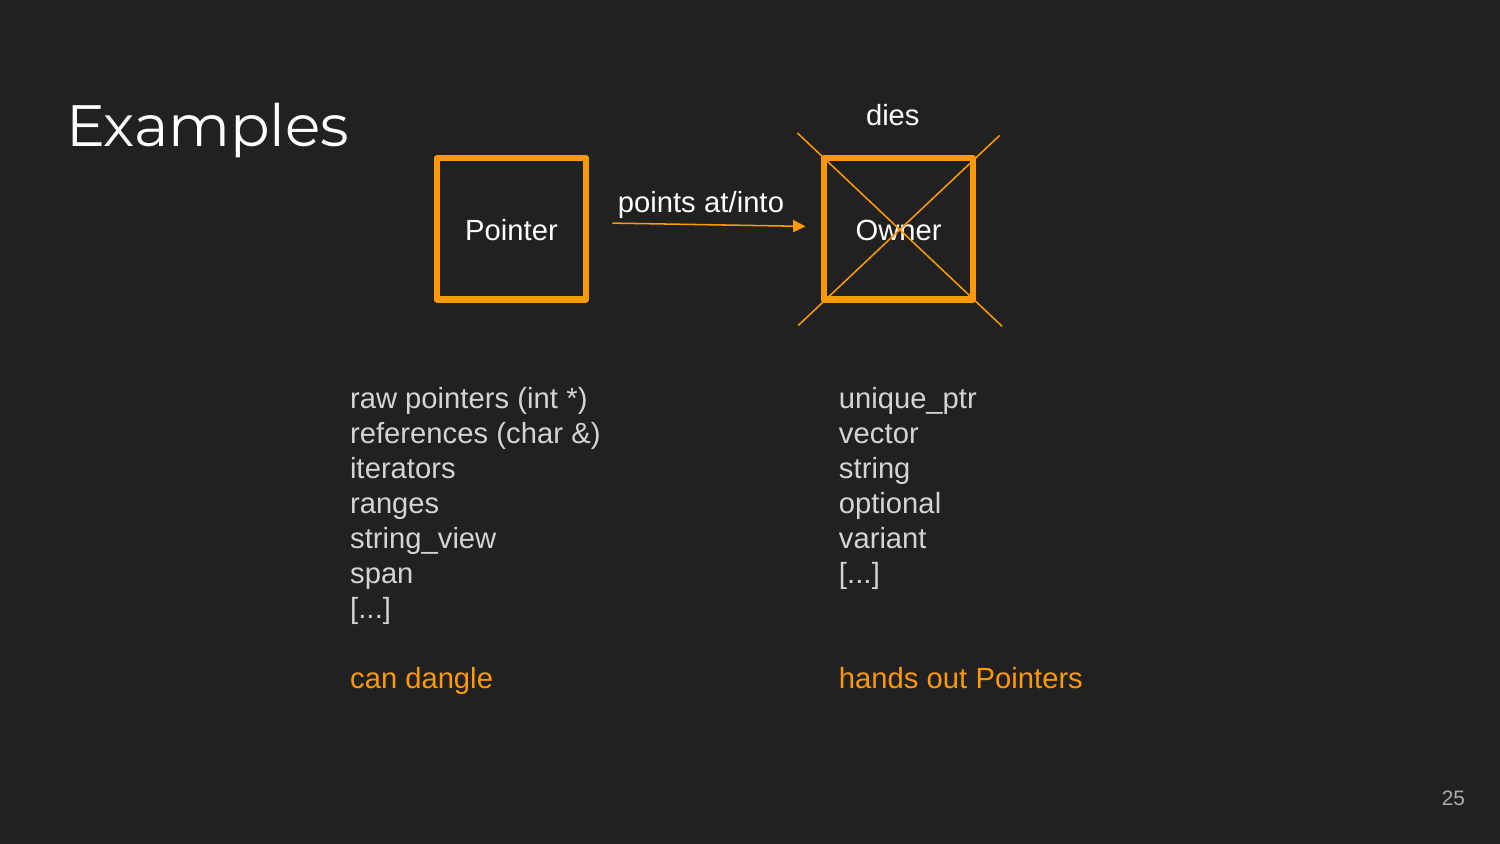

# Examples
dies
Pointer
Owner
points at/into
raw pointers (int *)
references (char &)
iterators
ranges
string_view
span
[...]

can dangle
unique_ptr
vector
string
optional
variant
[...]

hands out Pointers
25